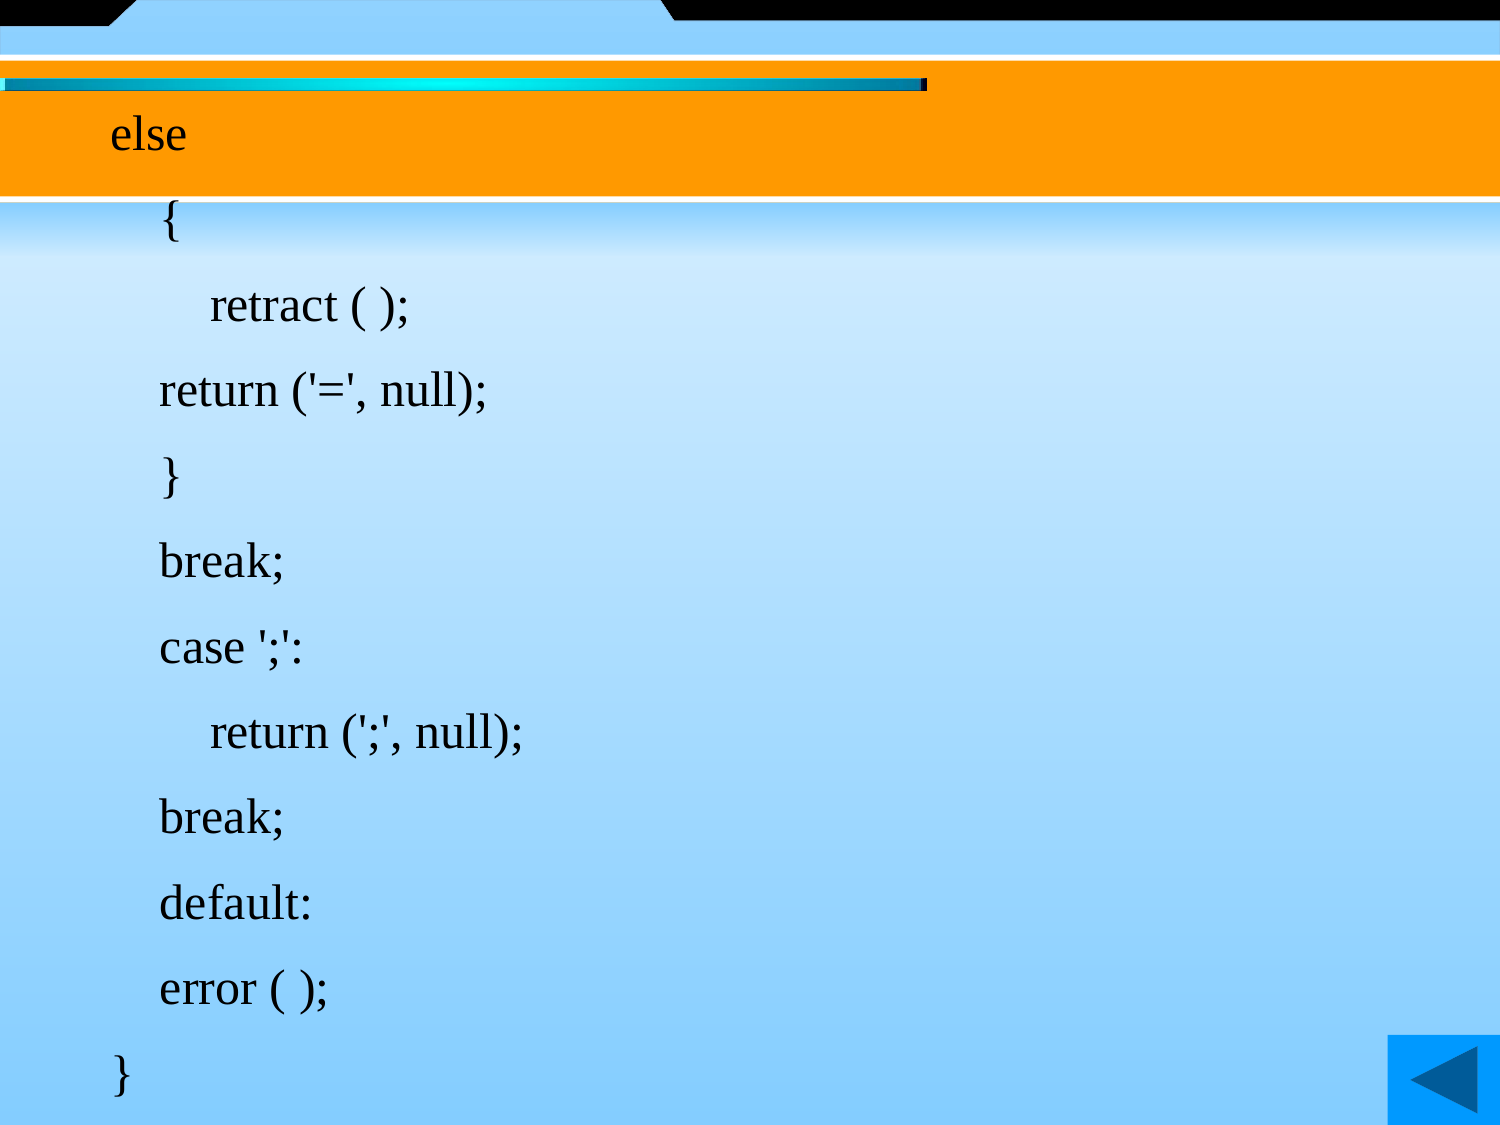

else
　　{
　　　retract ( );
　　return ('=', null);
　　}
　　break;
　　case ';':
　　　return (';', null);
　　break;
　　default:
　　error ( );
　}